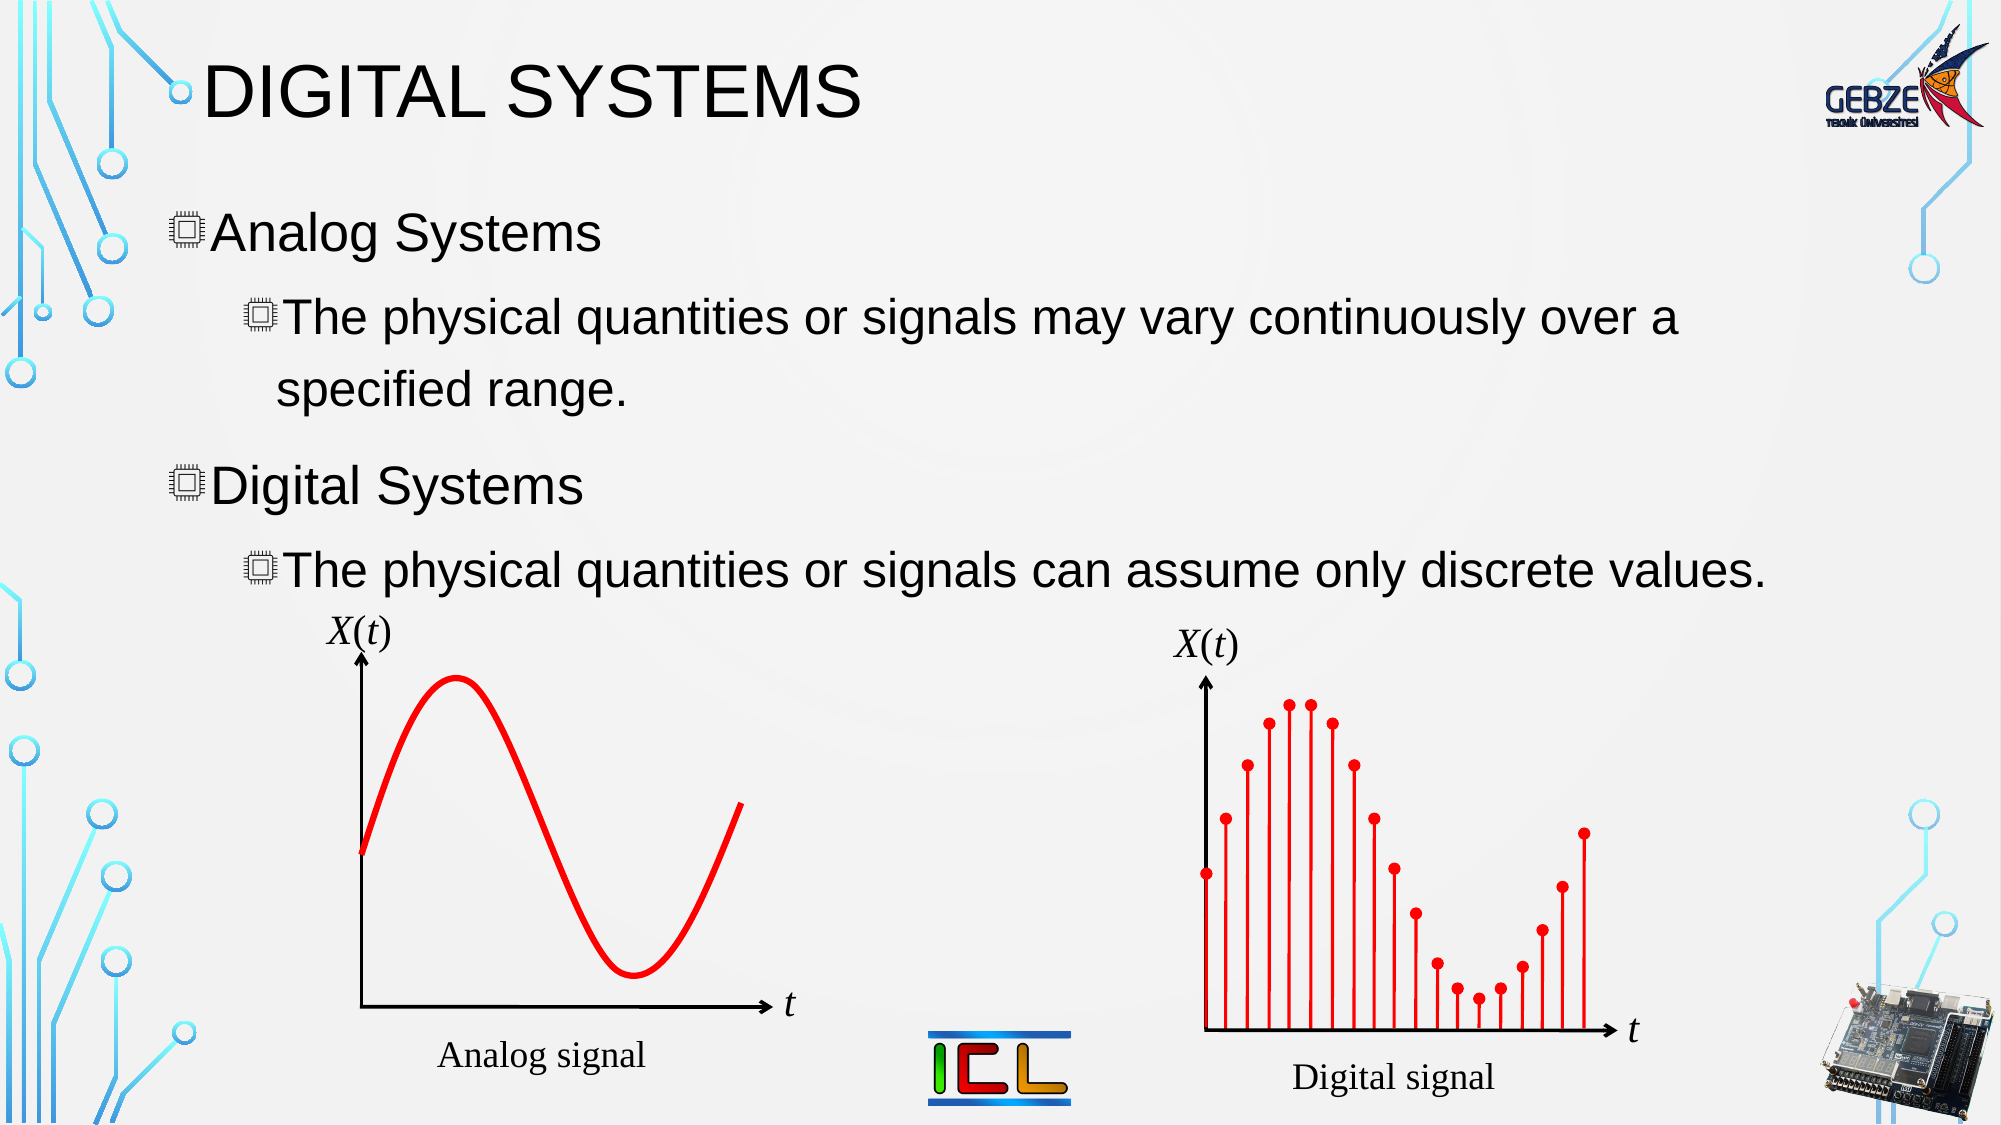

# Digital systems
Analog Systems
The physical quantities or signals may vary continuously over a specified range.
Digital Systems
The physical quantities or signals can assume only discrete values.
X(t)
X(t)

t
t
Analog signal
Digital signal